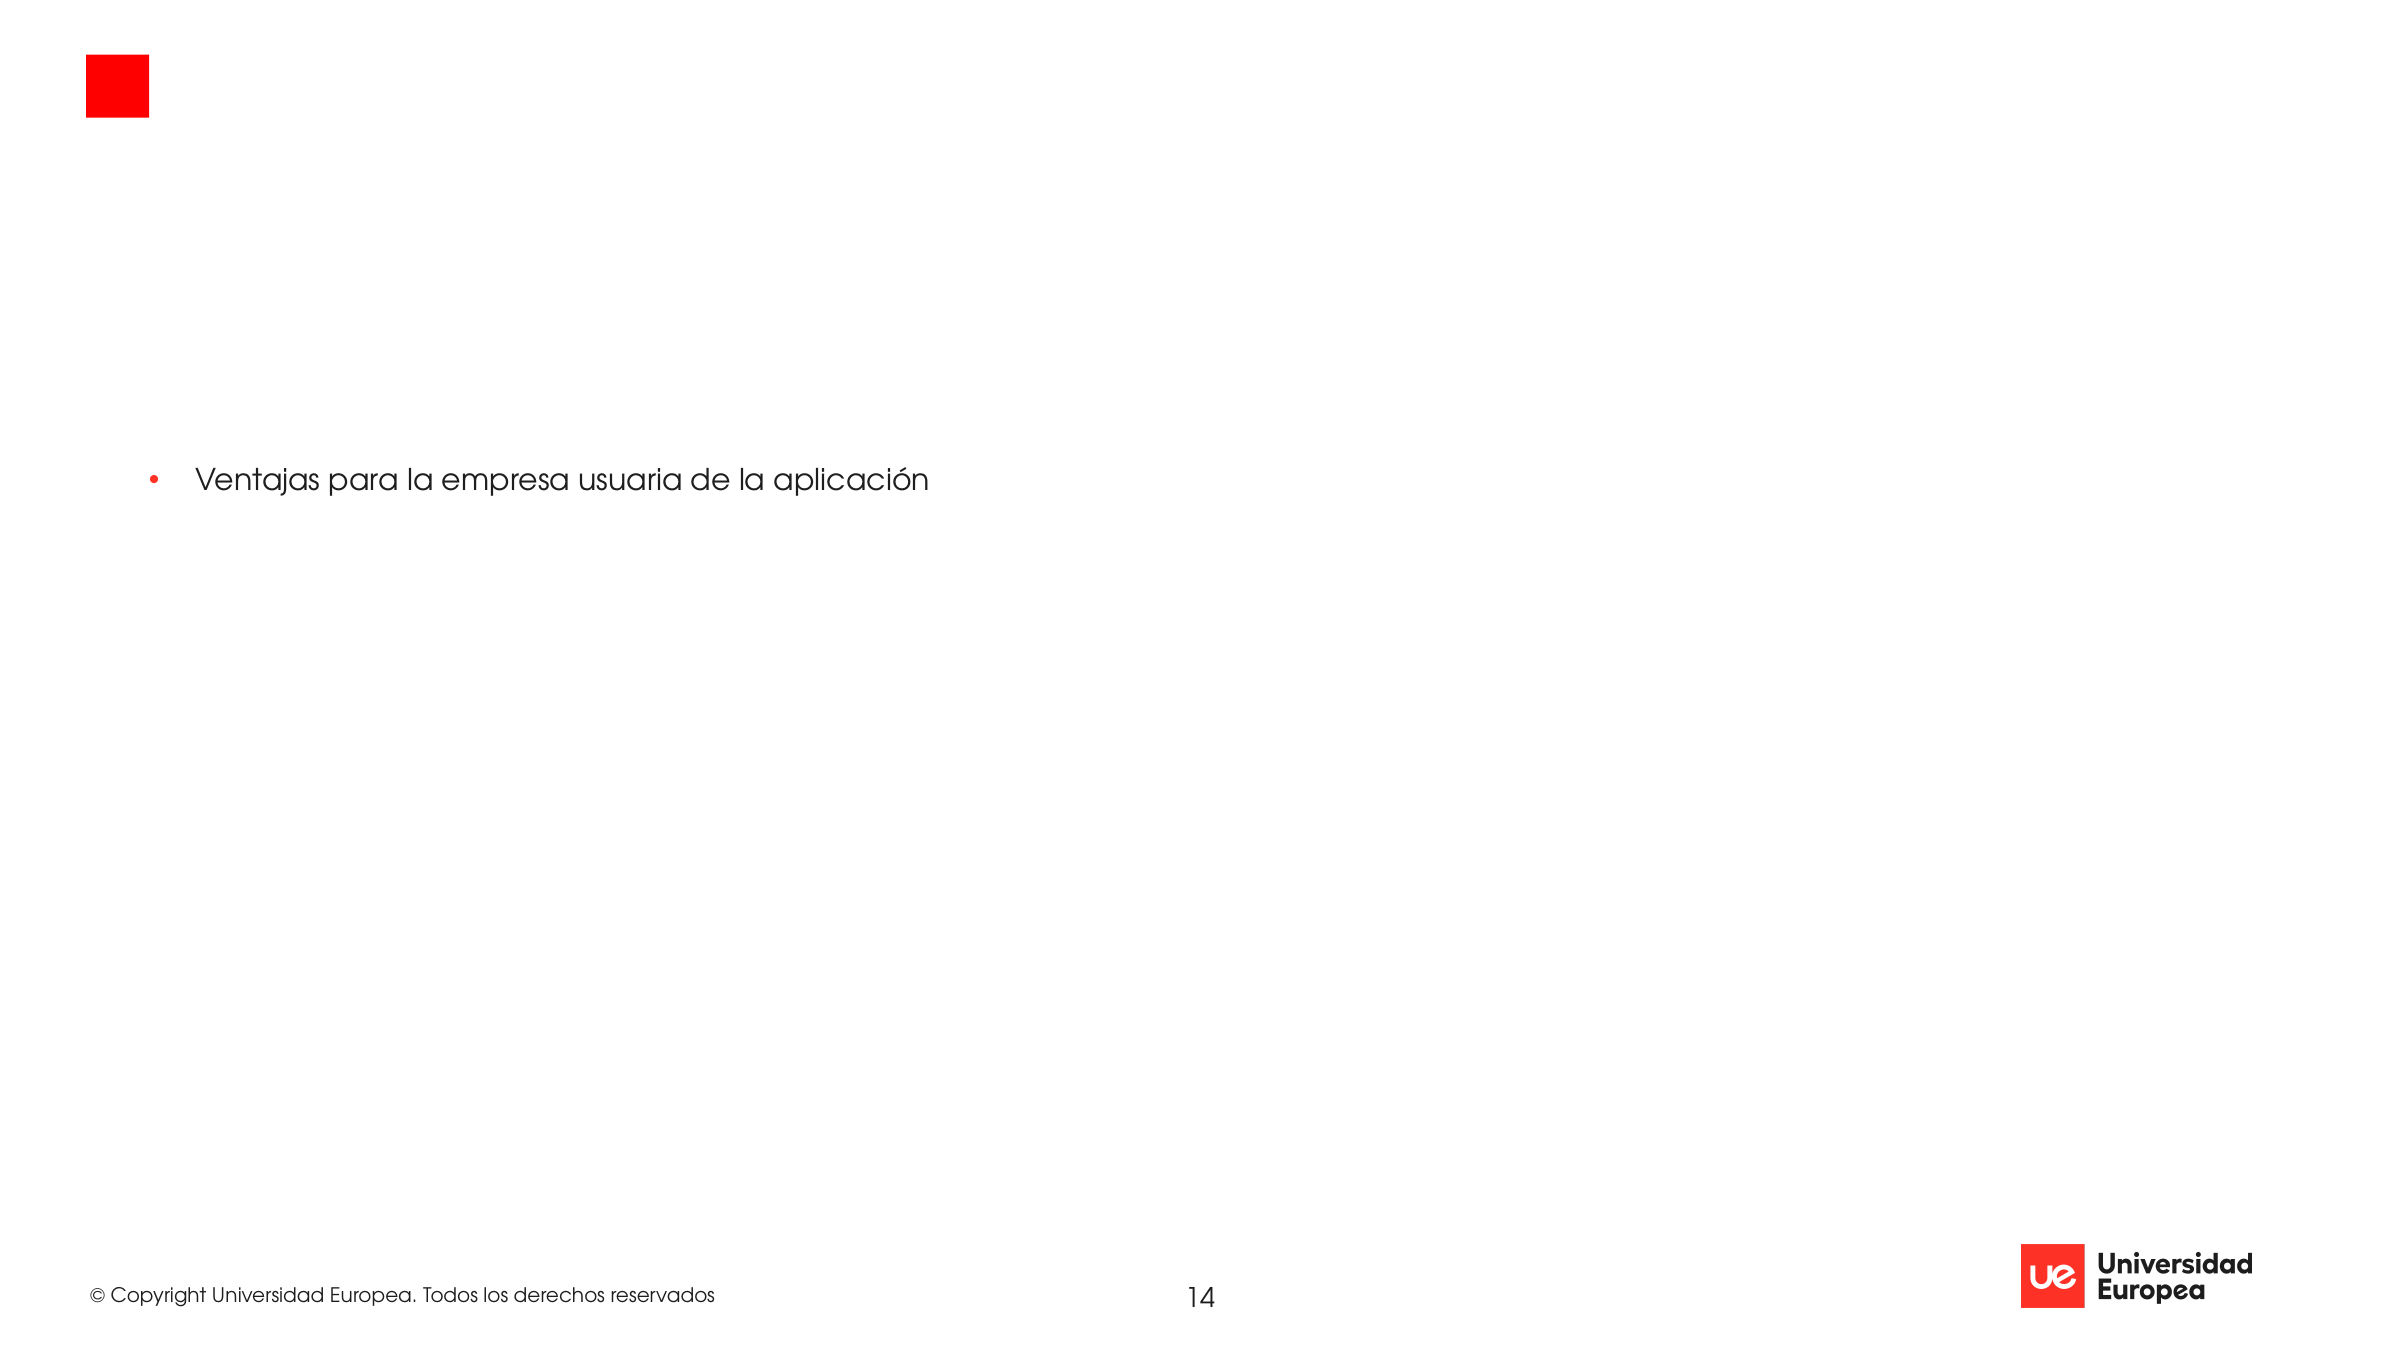

#

Ventajas para la empresa usuaria de la aplicación
14